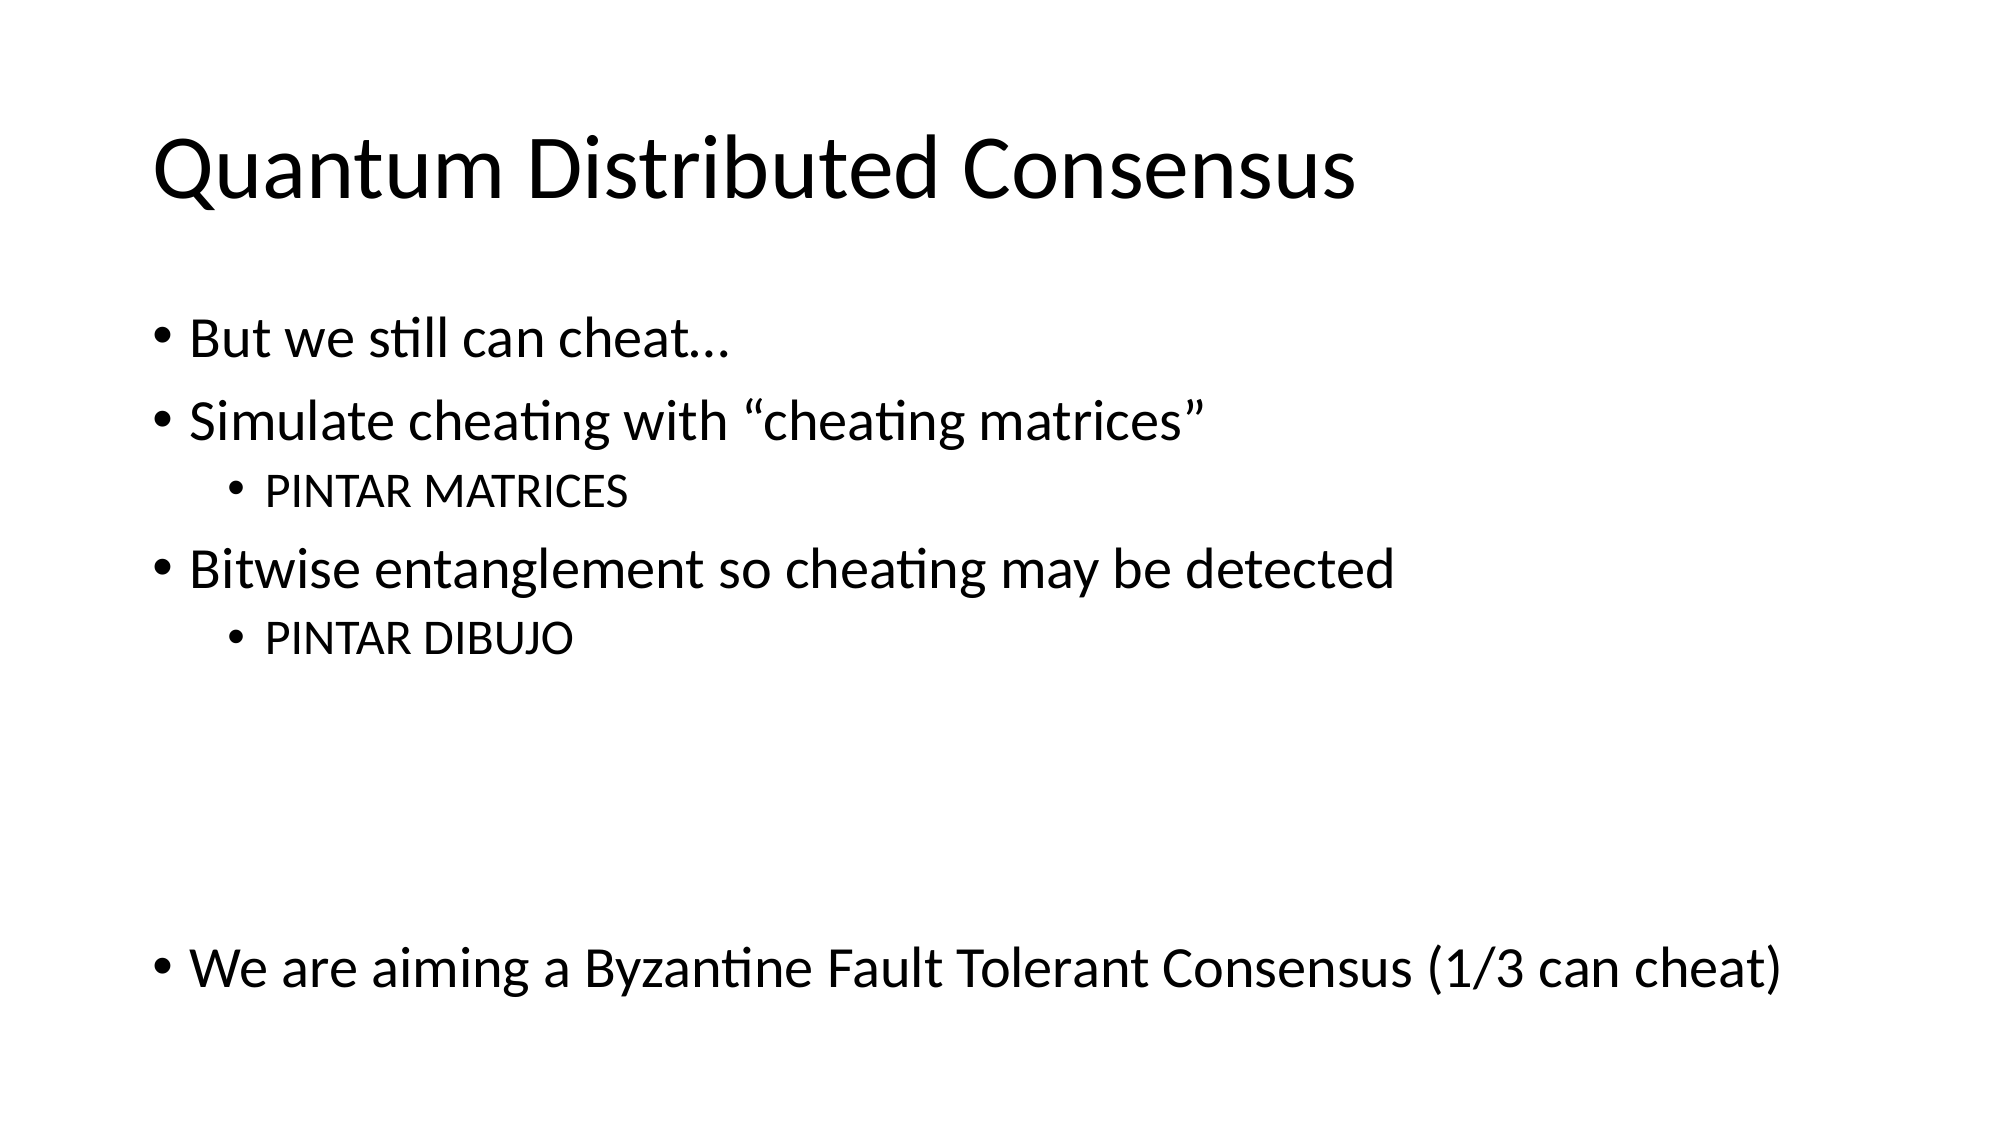

# Quantum Distributed Consensus
But we still can cheat…
Simulate cheating with “cheating matrices”
PINTAR MATRICES
Bitwise entanglement so cheating may be detected
PINTAR DIBUJO

We are aiming a Byzantine Fault Tolerant Consensus (1/3 can cheat)